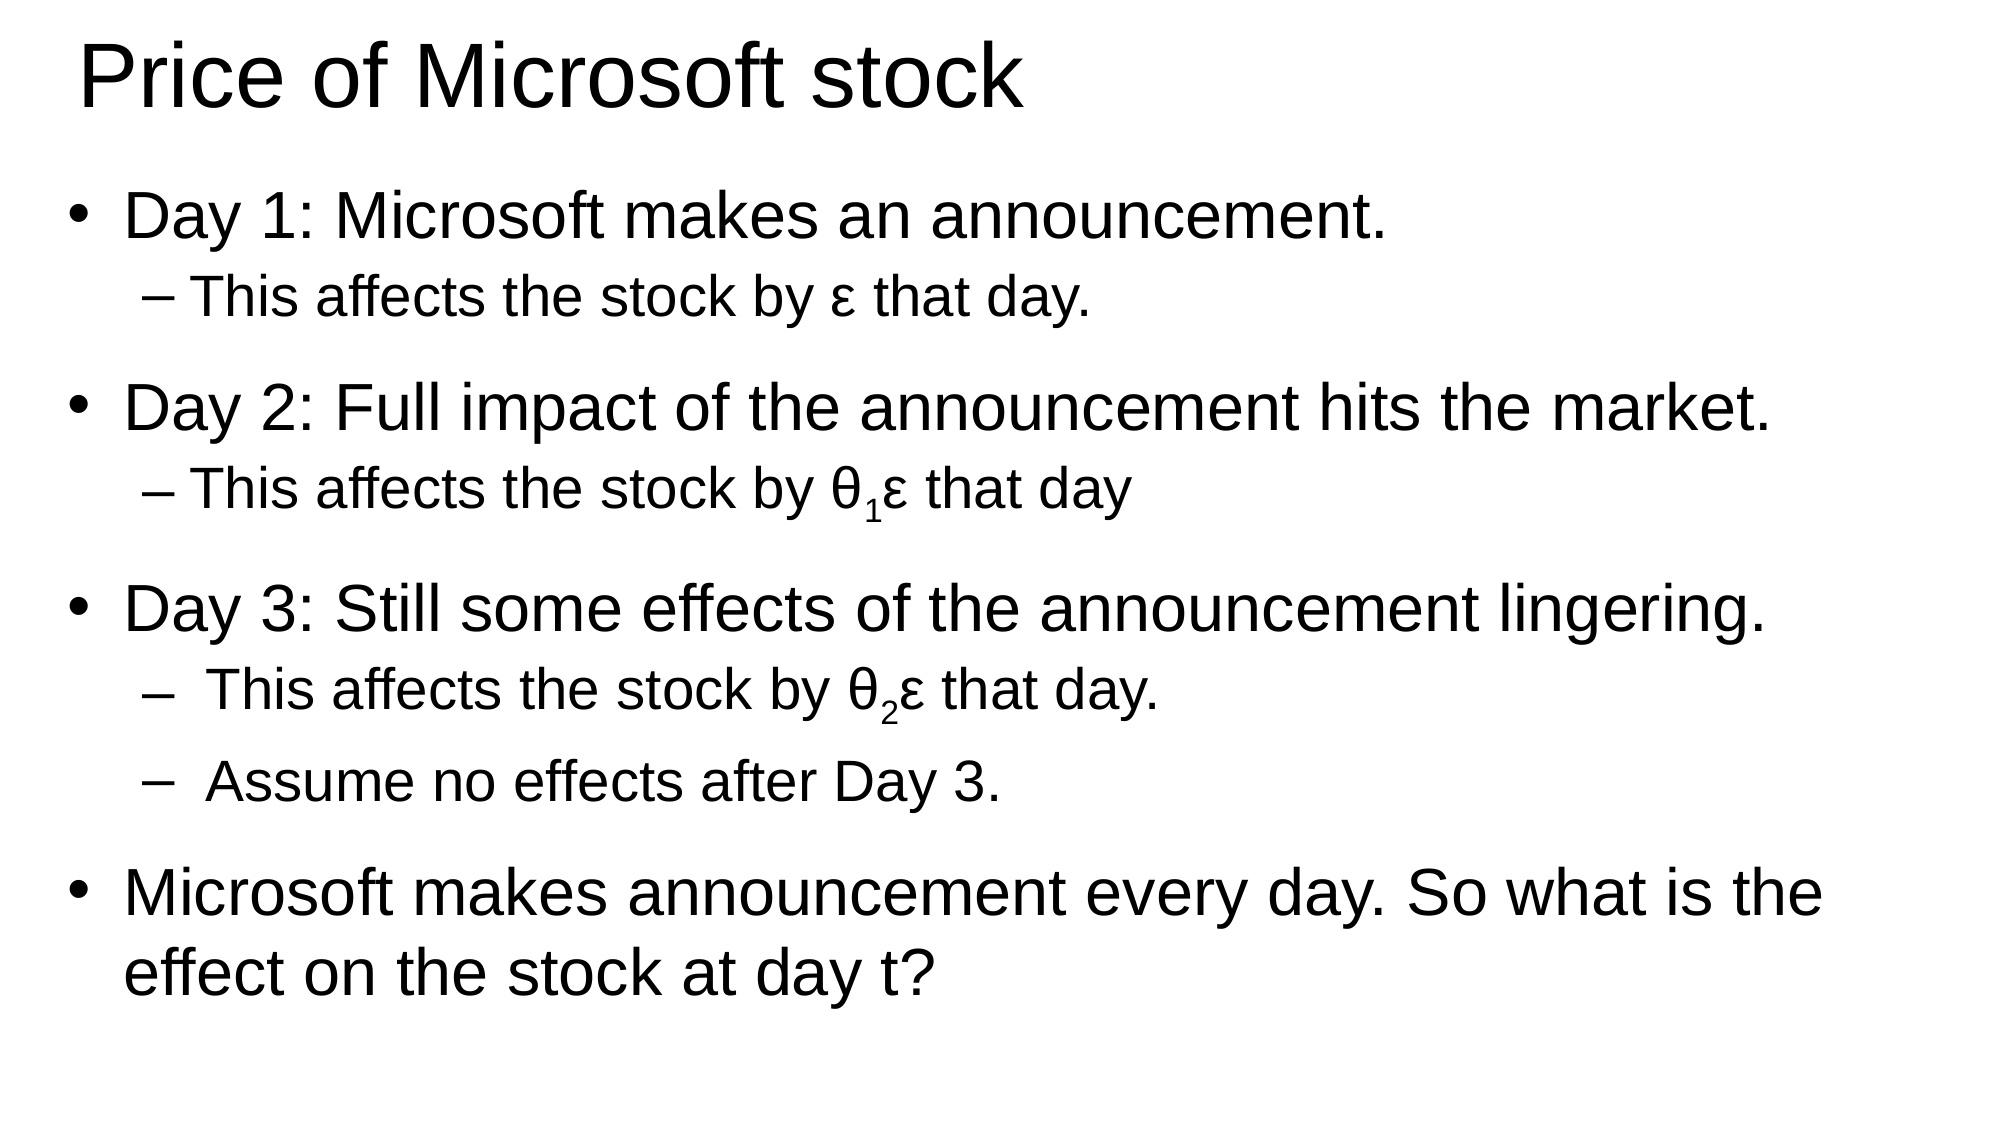

# Price of Microsoft stock
Day 1: Microsoft makes an announcement.
This affects the stock by ε that day.
Day 2: Full impact of the announcement hits the market.
This affects the stock by θ1ε that day
Day 3: Still some effects of the announcement lingering.
 This affects the stock by θ2ε that day.
 Assume no effects after Day 3.
Microsoft makes announcement every day. So what is the effect on the stock at day t?